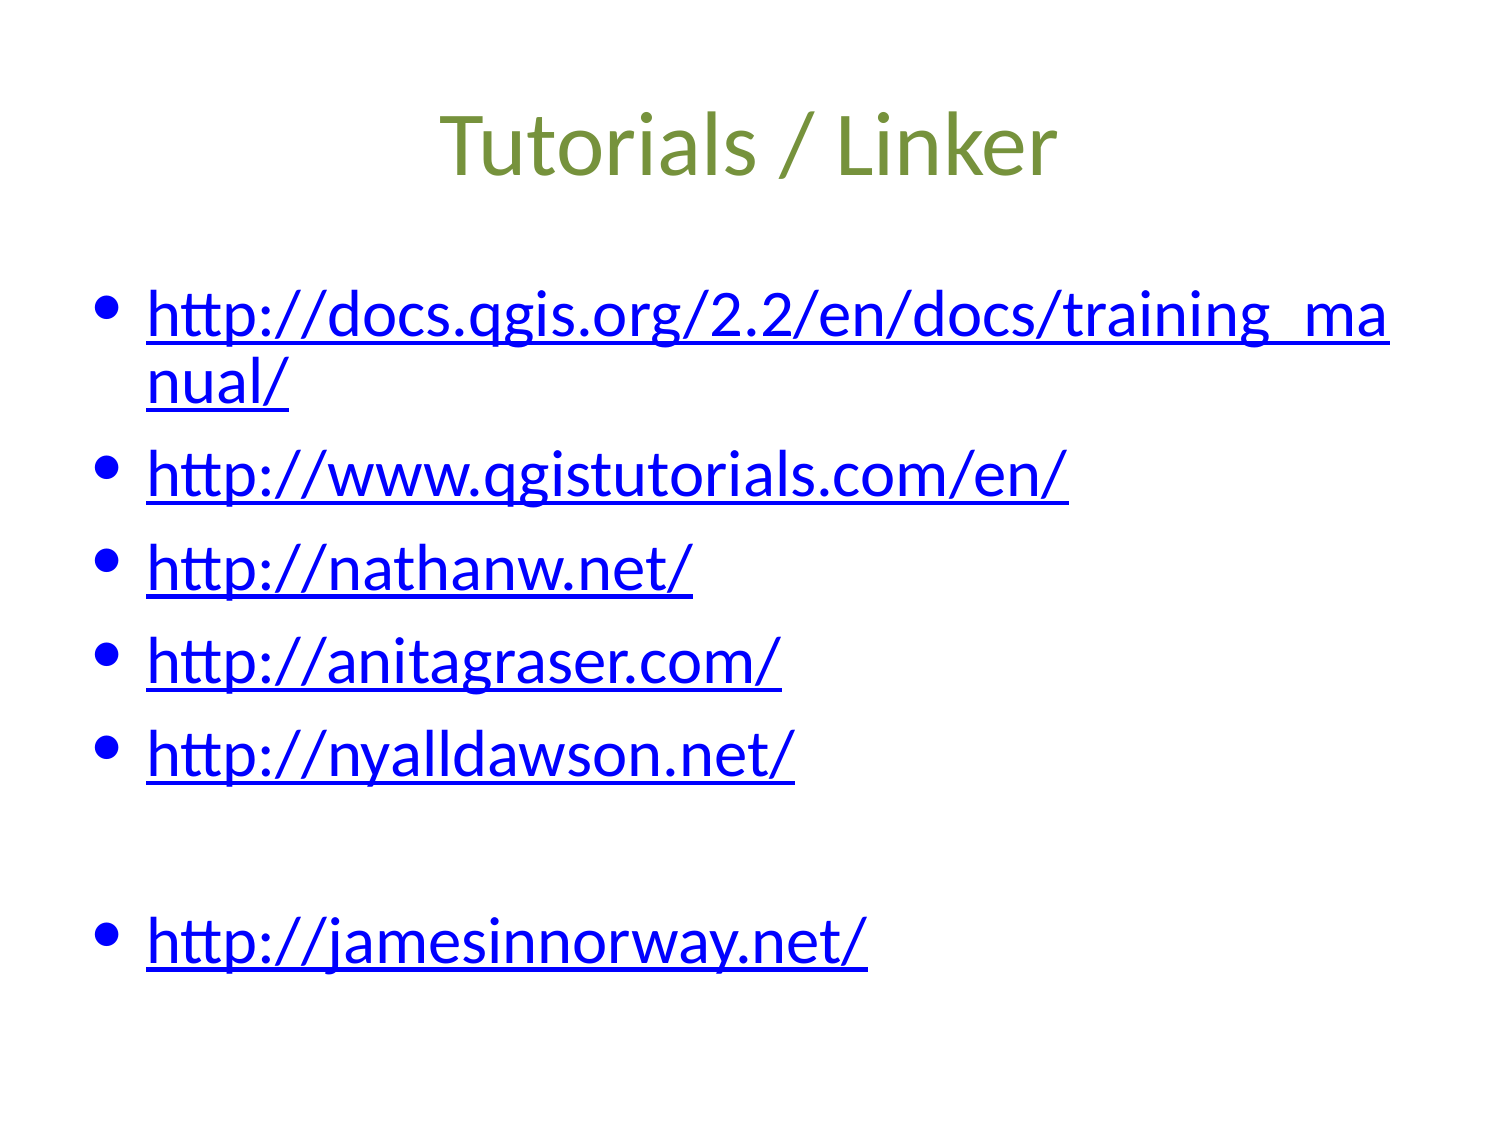

# Tutorials / Linker
http://docs.qgis.org/2.2/en/docs/training_manual/
http://www.qgistutorials.com/en/
http://nathanw.net/
http://anitagraser.com/
http://nyalldawson.net/

http://jamesinnorway.net/